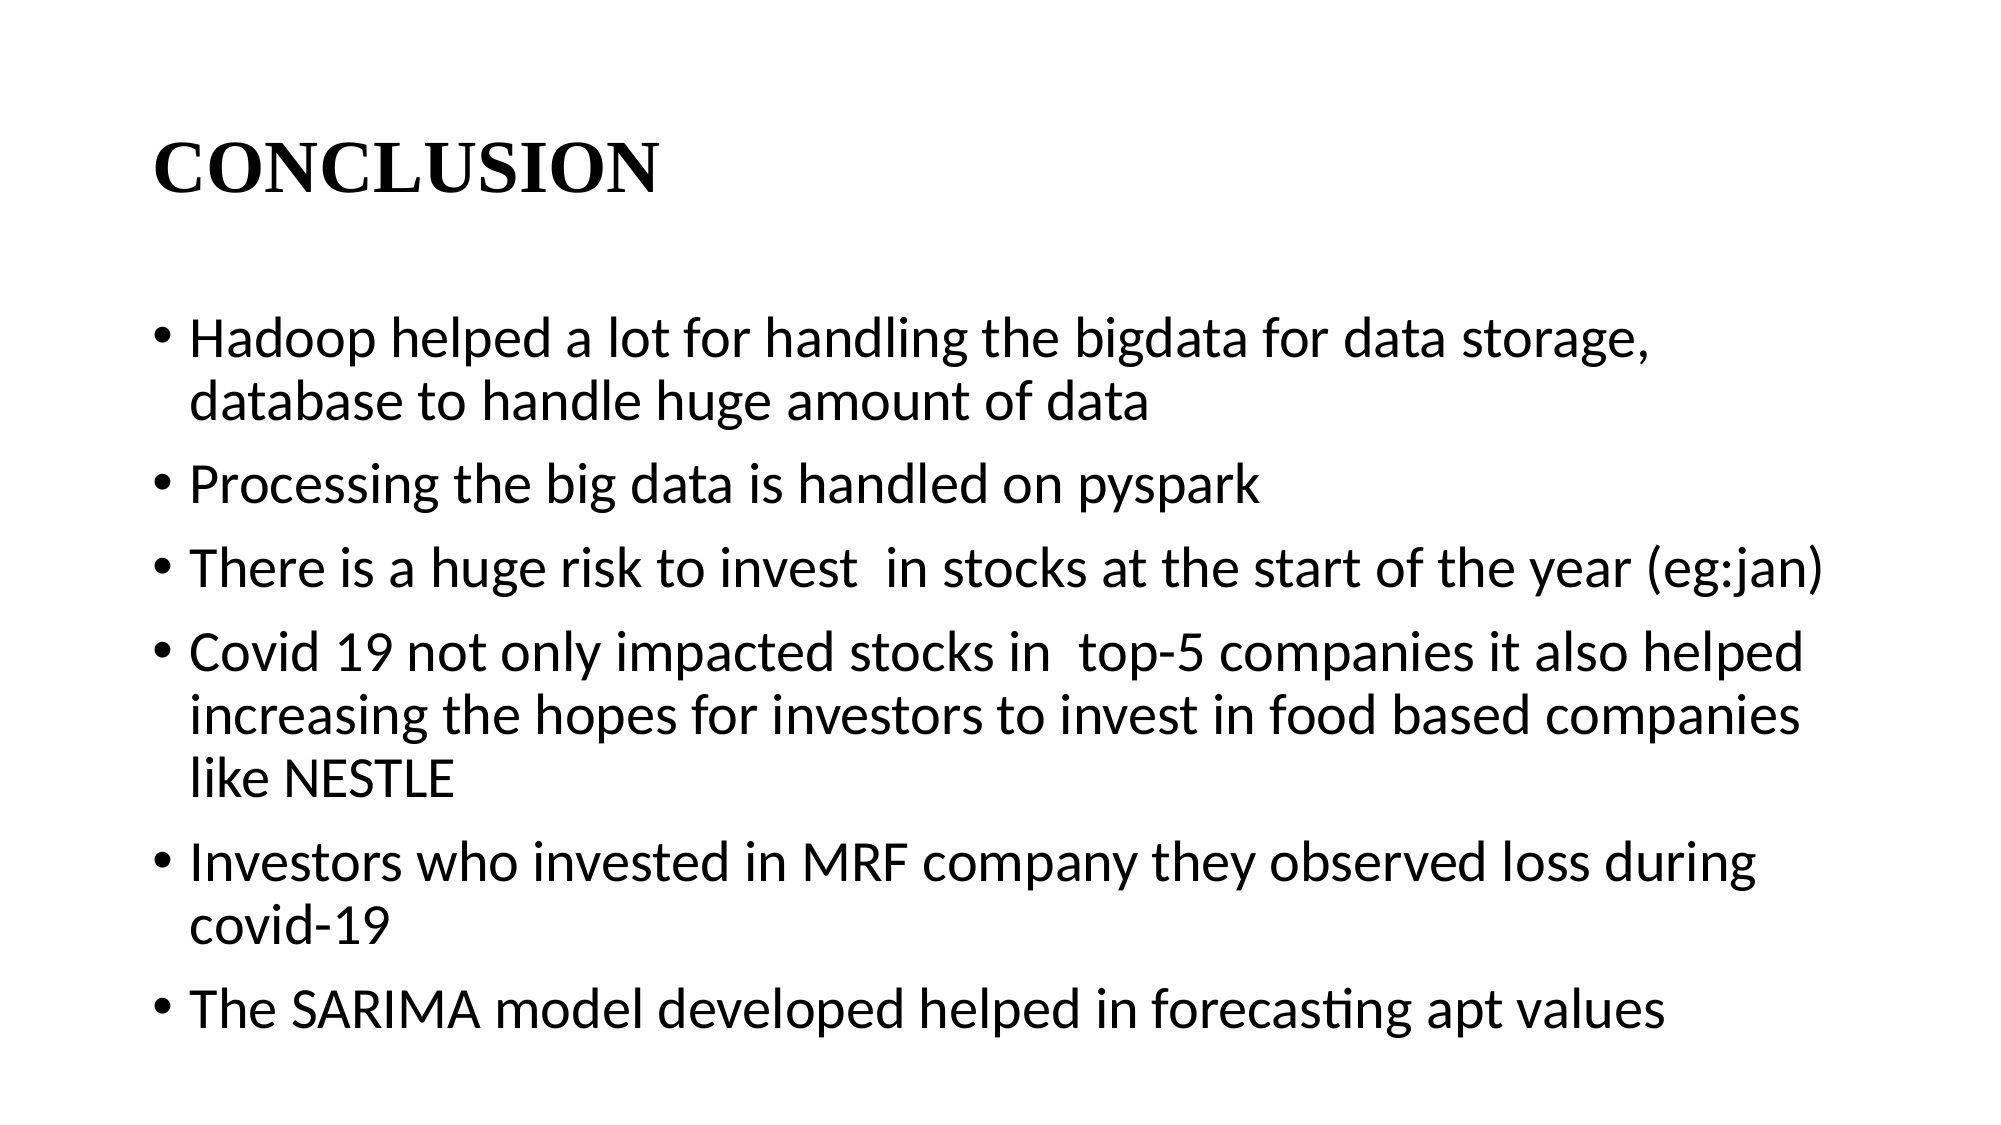

# CONCLUSION
Hadoop helped a lot for handling the bigdata for data storage, database to handle huge amount of data
Processing the big data is handled on pyspark
There is a huge risk to invest  in stocks at the start of the year (eg:jan)
Covid 19 not only impacted stocks in  top-5 companies it also helped increasing the hopes for investors to invest in food based companies like NESTLE
Investors who invested in MRF company they observed loss during covid-19
The SARIMA model developed helped in forecasting apt values